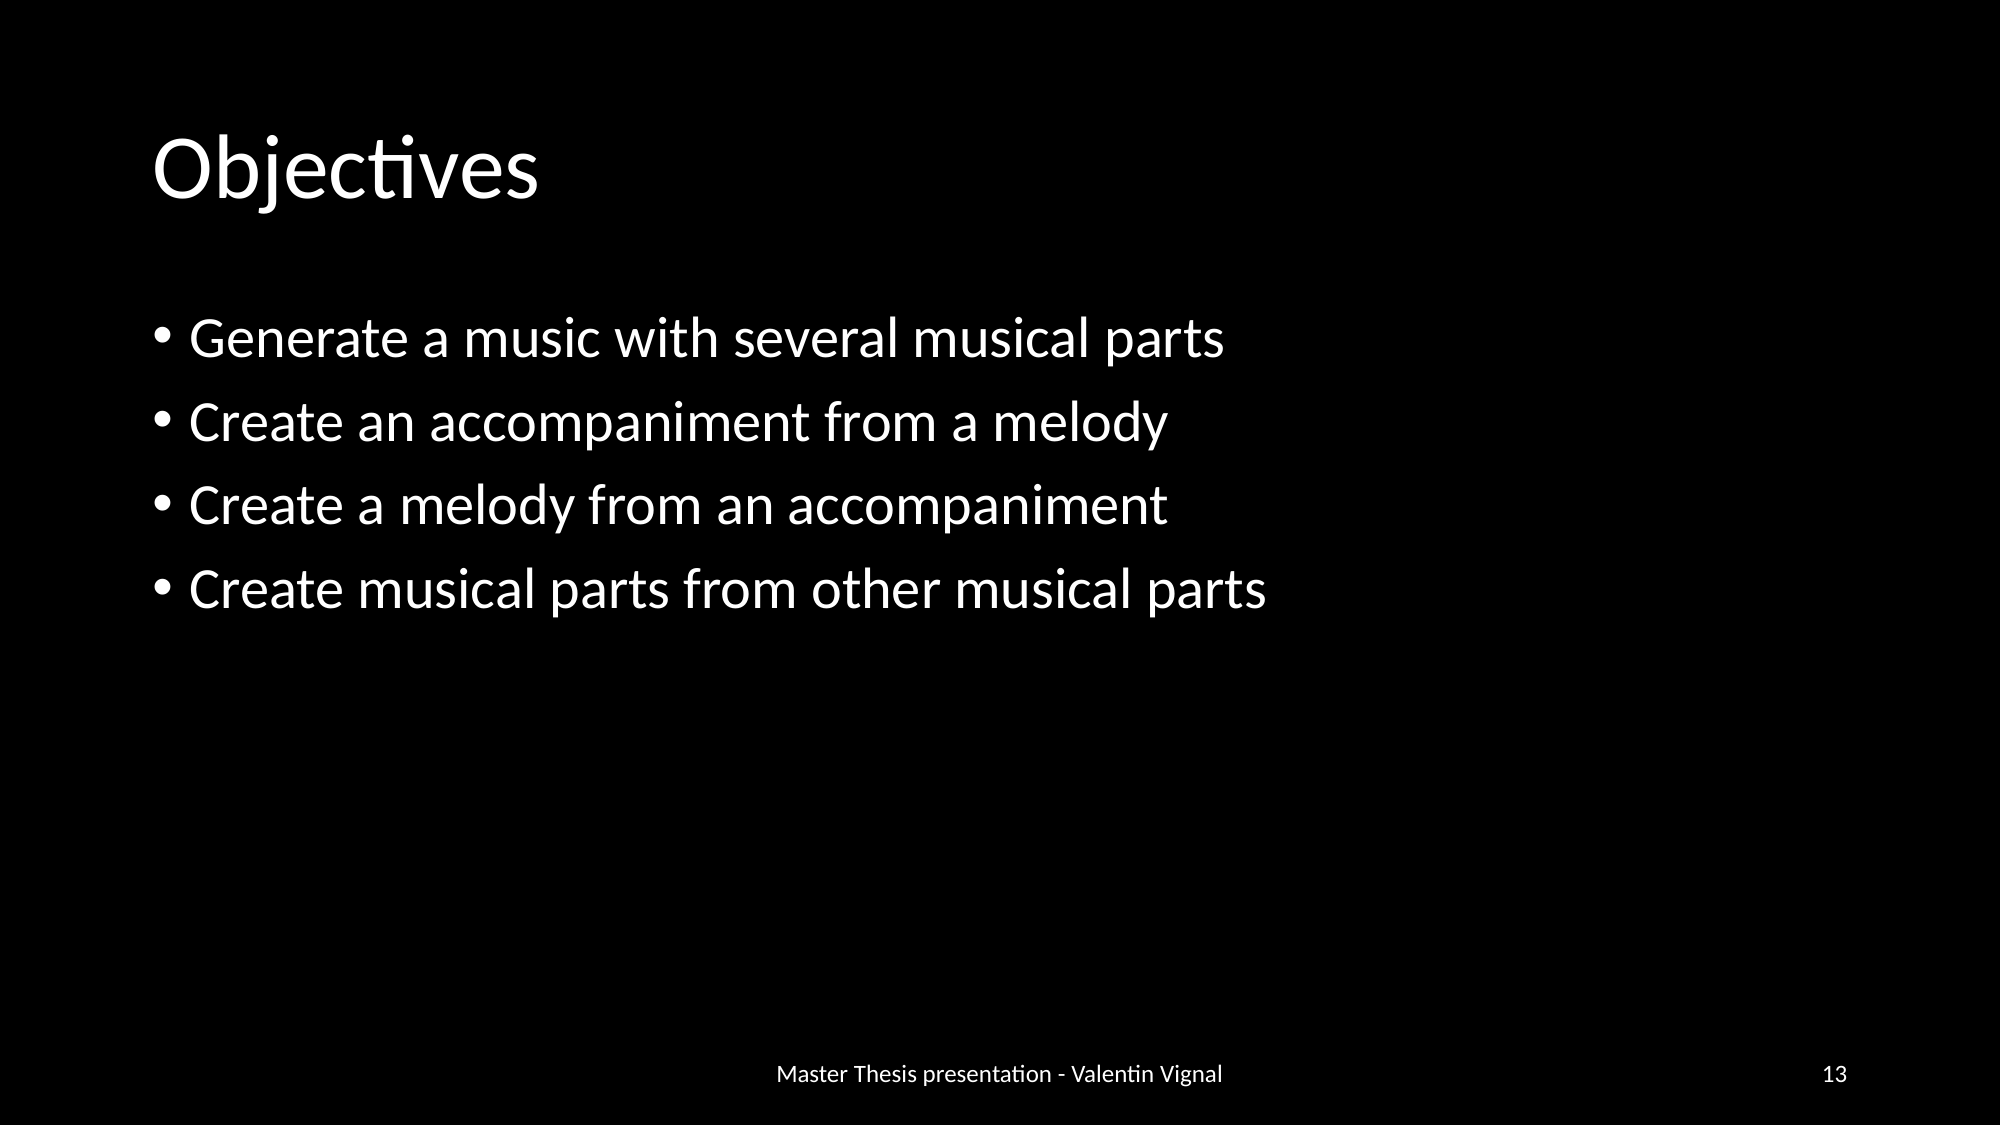

# Objectives
Generate a music with several musical parts
Create an accompaniment from a melody
Create a melody from an accompaniment
Create musical parts from other musical parts
Master Thesis presentation - Valentin Vignal
13